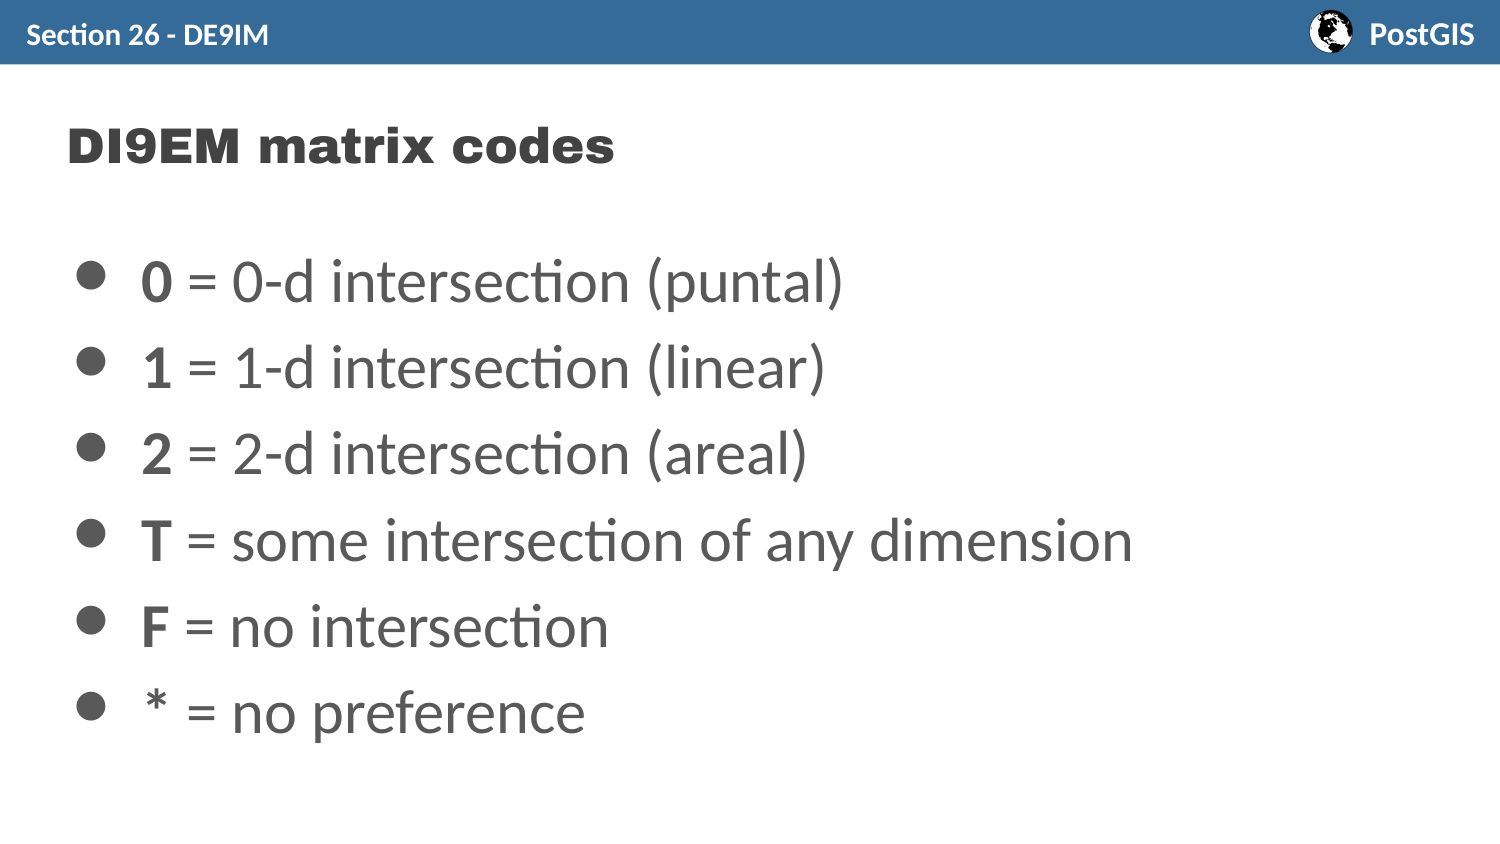

Section 26 - DE9IM
# DI9EM matrix codes
0 = 0-d intersection (puntal)
1 = 1-d intersection (linear)
2 = 2-d intersection (areal)
T = some intersection of any dimension
F = no intersection
* = no preference